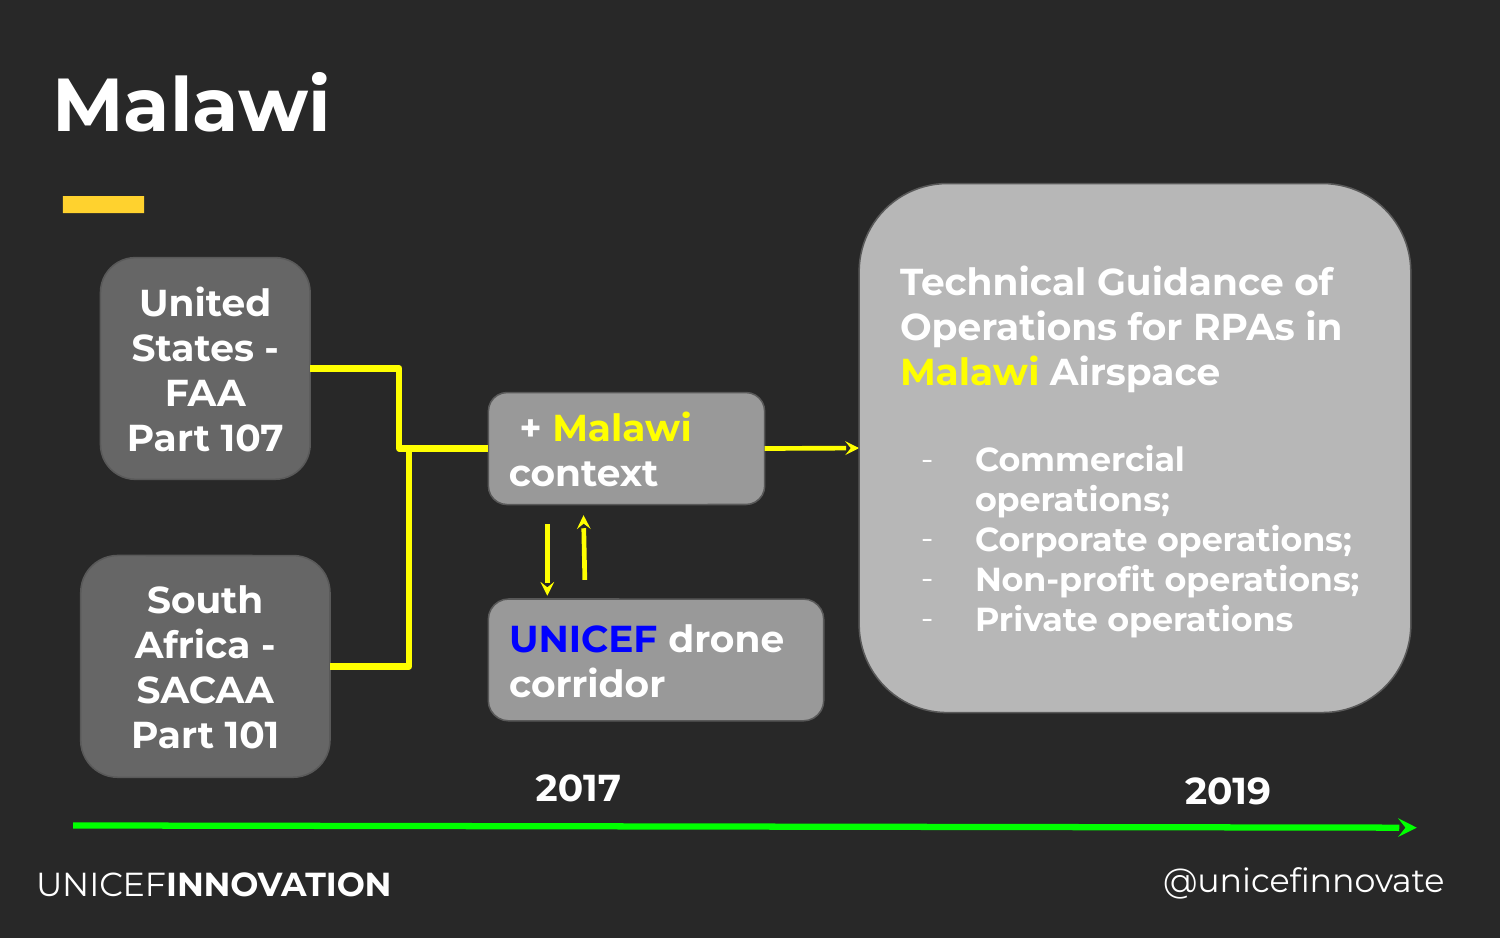

Malawi
Technical Guidance of Operations for RPAs in Malawi Airspace

Commercial operations;
Corporate operations;
Non-profit operations;
Private operations

United States - FAA Part 107
 + Malawi context
South Africa - SACAA
Part 101
UNICEF drone corridor
2017
2019
@unicefinnovate
UNICEFINNOVATION